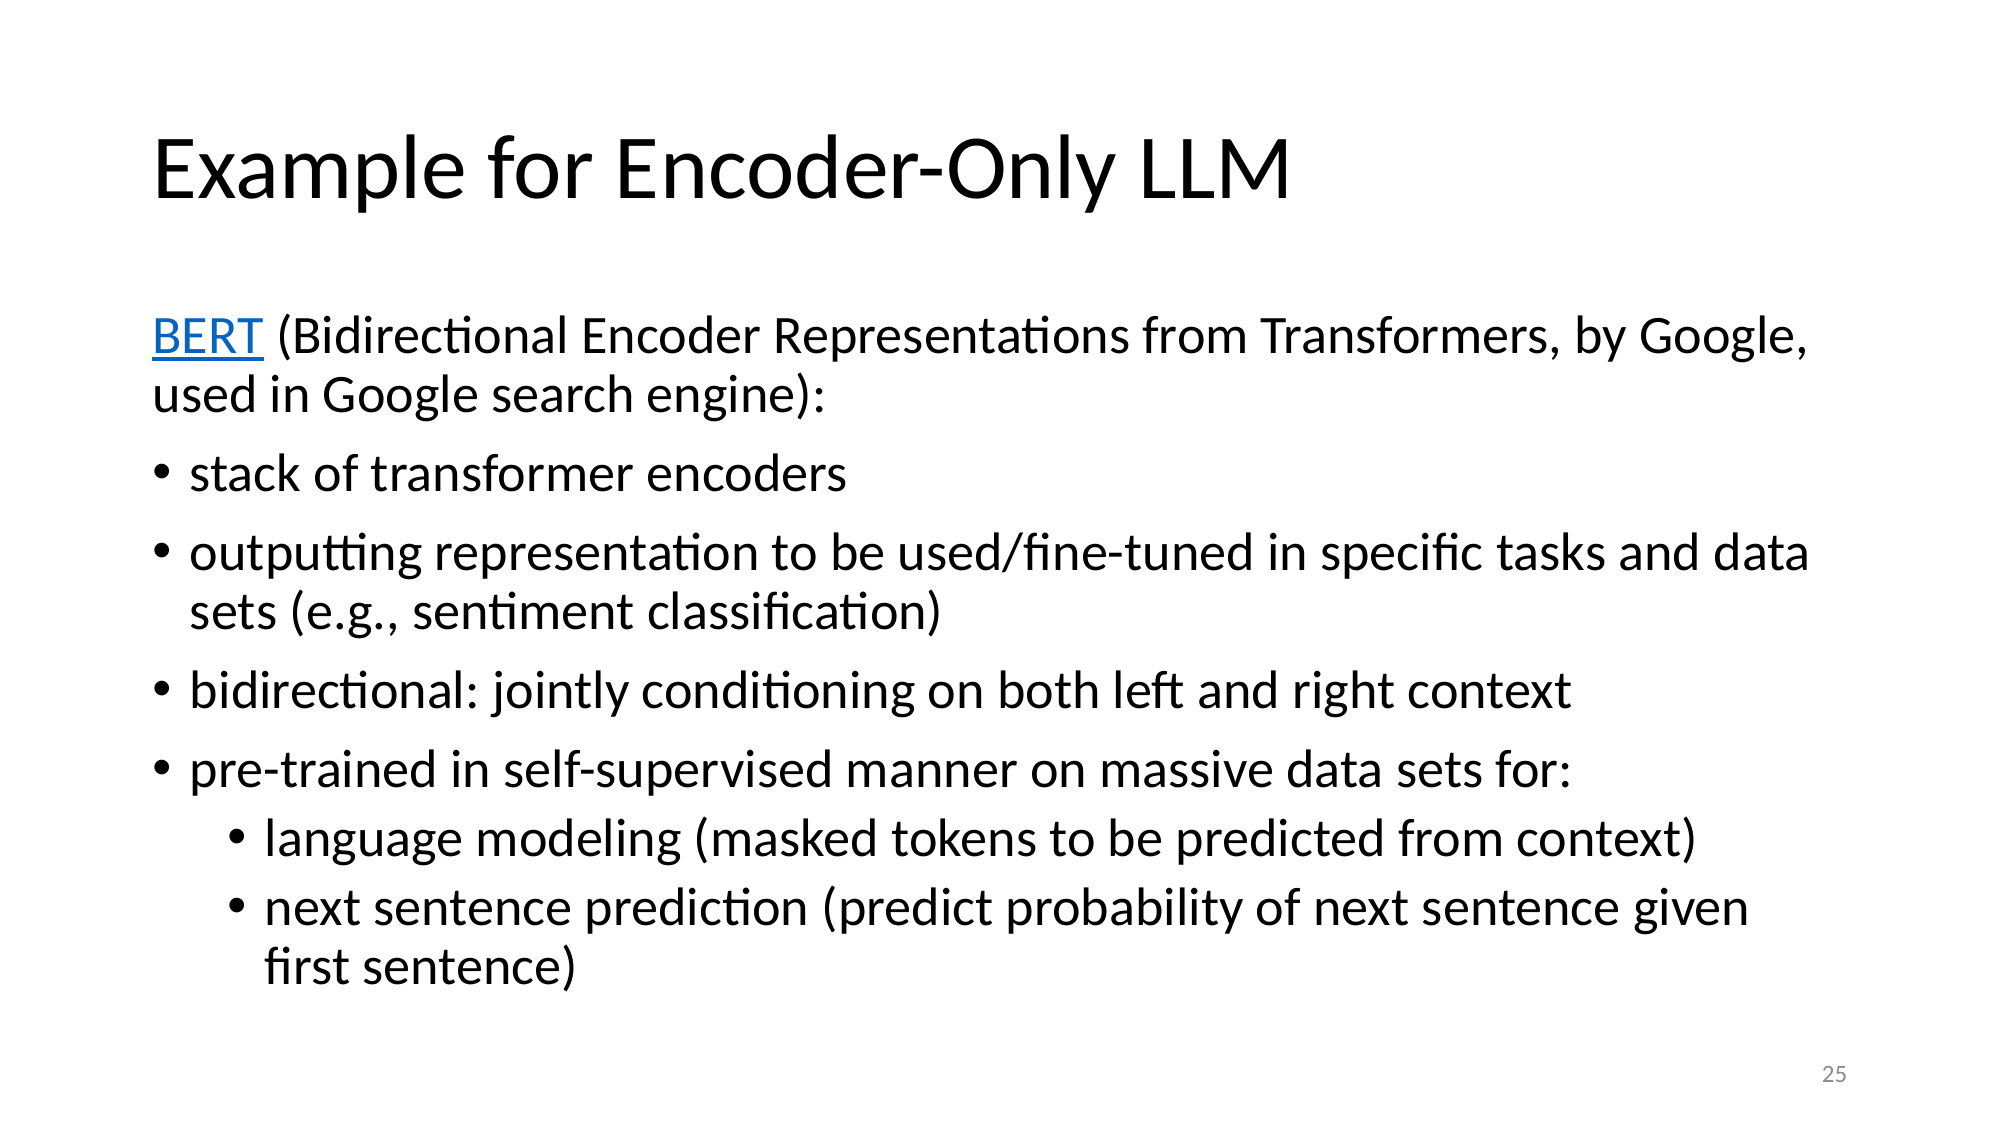

# Example for Encoder-Only LLM
BERT (Bidirectional Encoder Representations from Transformers, by Google, used in Google search engine):
stack of transformer encoders
outputting representation to be used/fine-tuned in specific tasks and data sets (e.g., sentiment classification)
bidirectional: jointly conditioning on both left and right context
pre-trained in self-supervised manner on massive data sets for:
language modeling (masked tokens to be predicted from context)
next sentence prediction (predict probability of next sentence given first sentence)
25